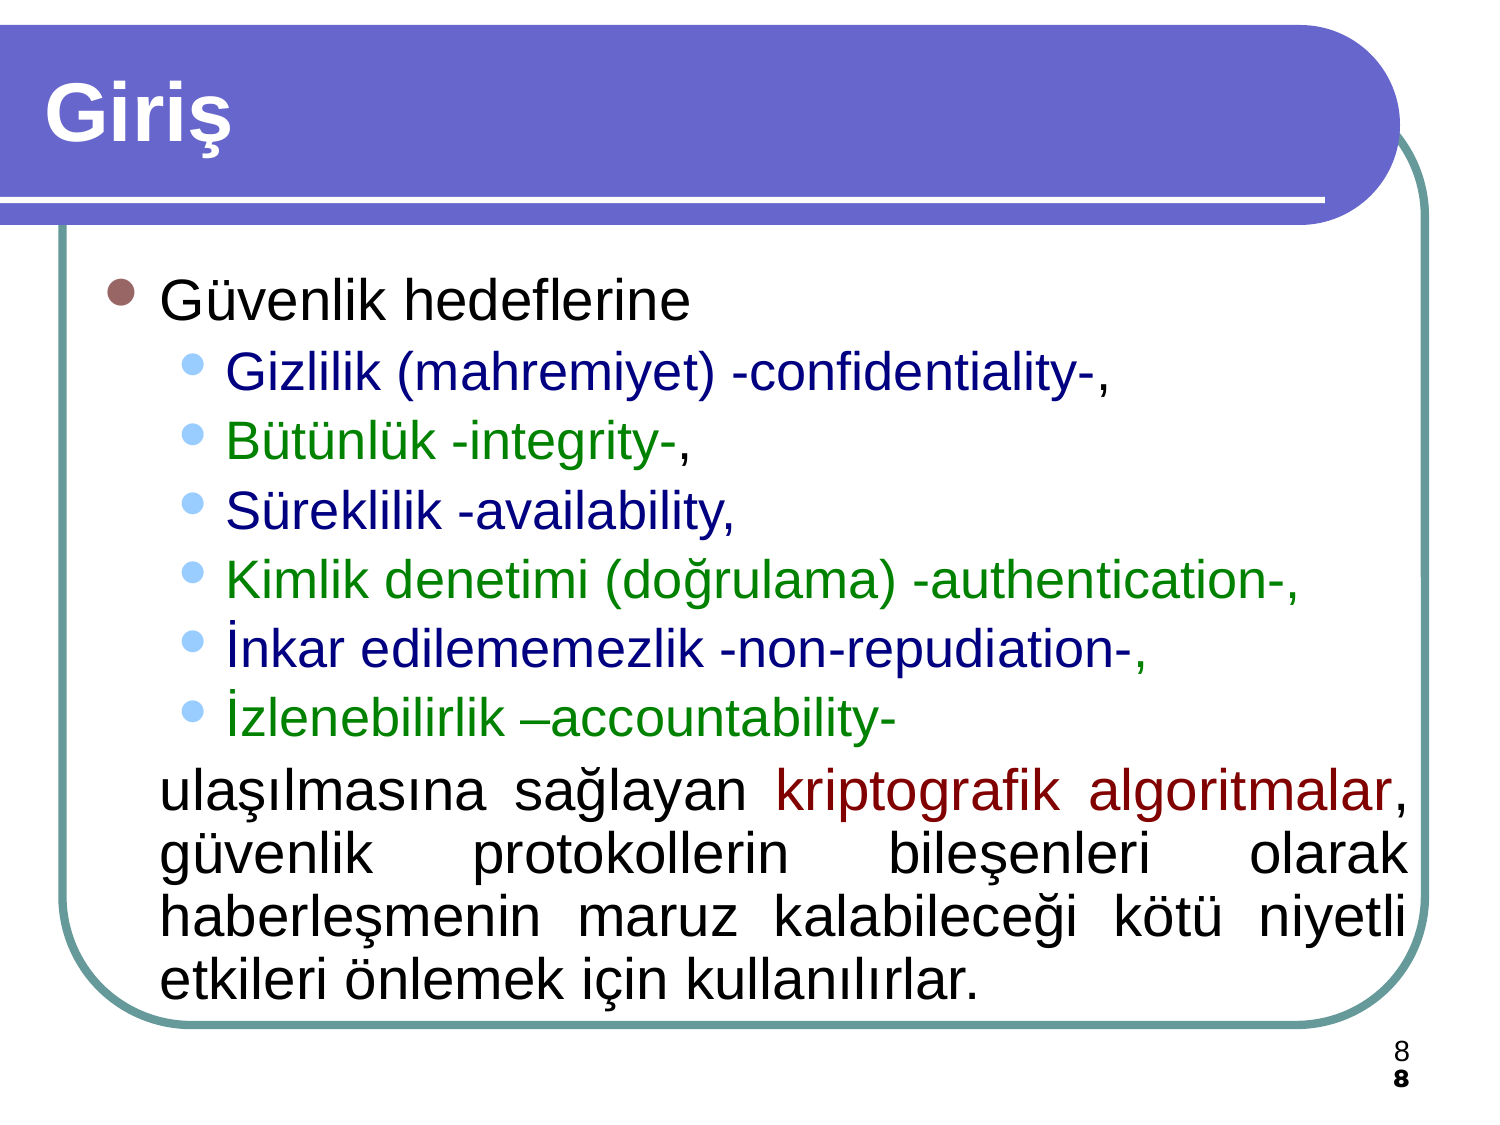

# Giriş
Güvenlik hedeflerine
Gizlilik (mahremiyet) -confidentiality-,
Bütünlük -integrity-,
Süreklilik -availability,
Kimlik denetimi (doğrulama) -authentication-,
İnkar edilememezlik -non-repudiation-,
İzlenebilirlik –accountability-
	ulaşılmasına sağlayan kriptografik algoritmalar, güvenlik protokollerin bileşenleri olarak haberleşmenin maruz kalabileceği kötü niyetli etkileri önlemek için kullanılırlar.
8
8